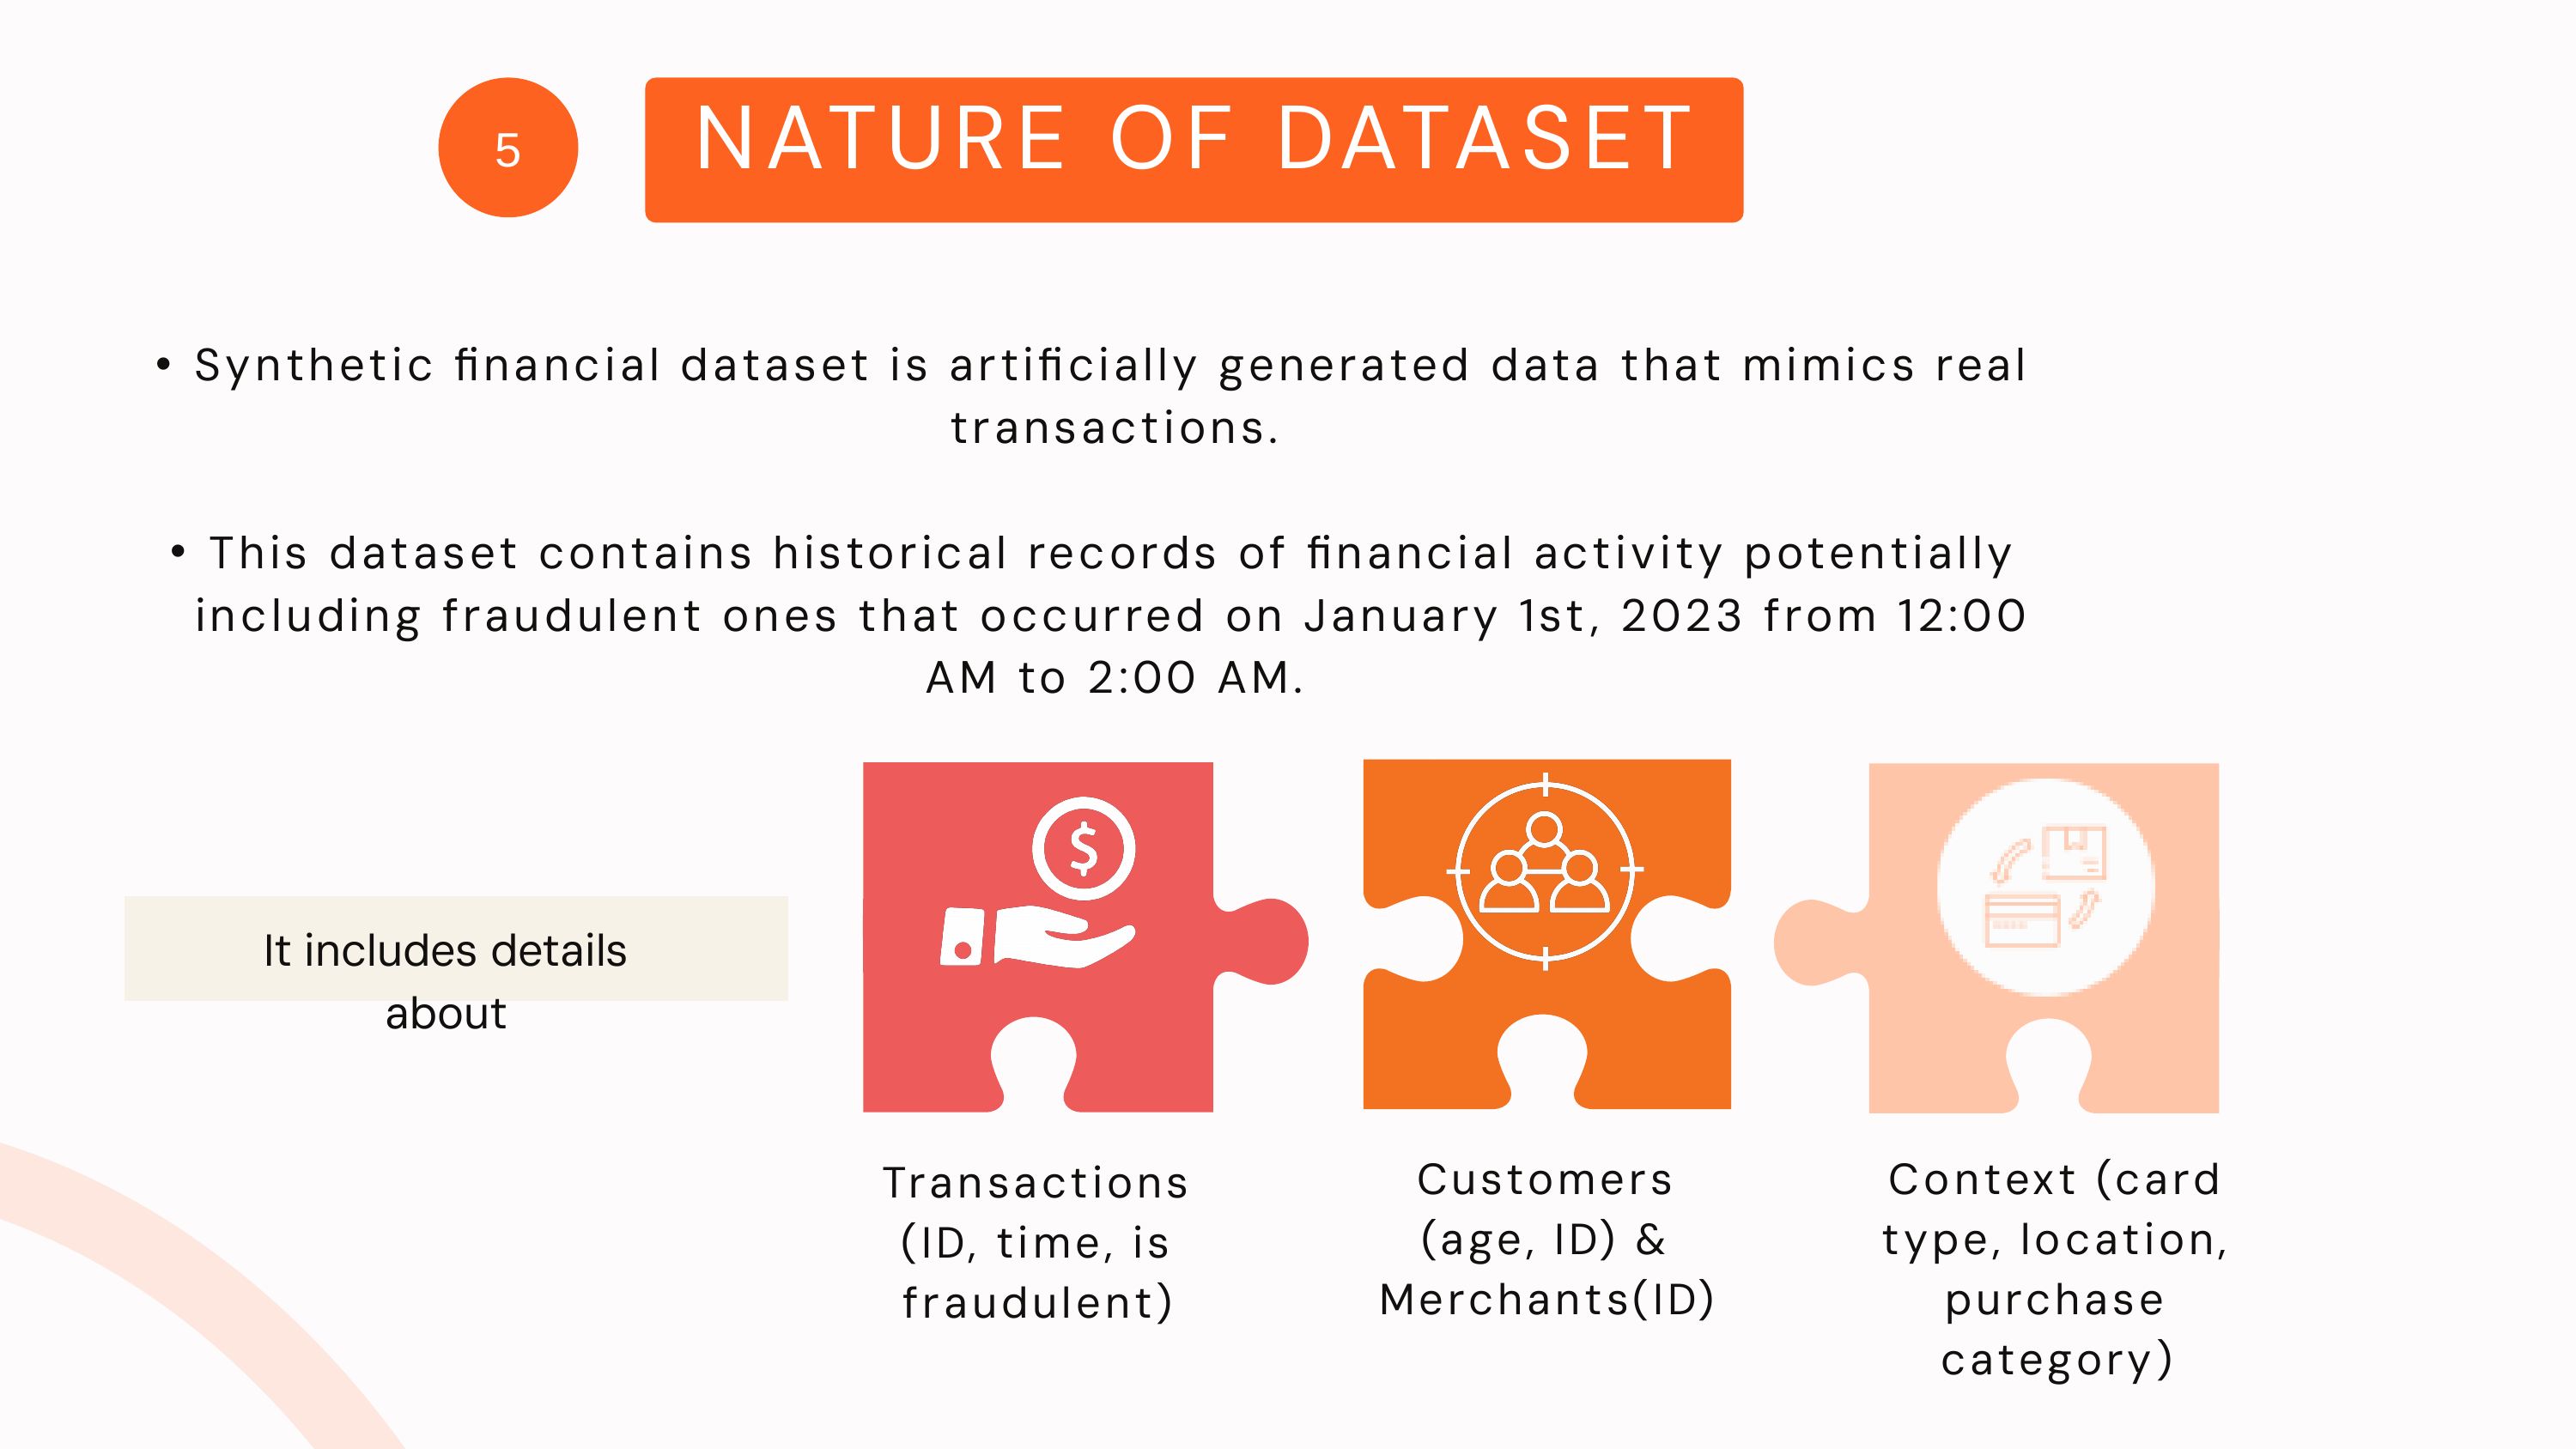

5

NATURE OF DATASET
Synthetic financial dataset is artificially generated data that mimics real transactions.

This dataset contains historical records of financial activity potentially including fraudulent ones that occurred on January 1st, 2023 from 12:00 AM to 2:00 AM.

It includes details about
Customers (age, ID) & Merchants(ID)
Context (card type, location, purchase category)
Transactions (ID, time, is fraudulent)